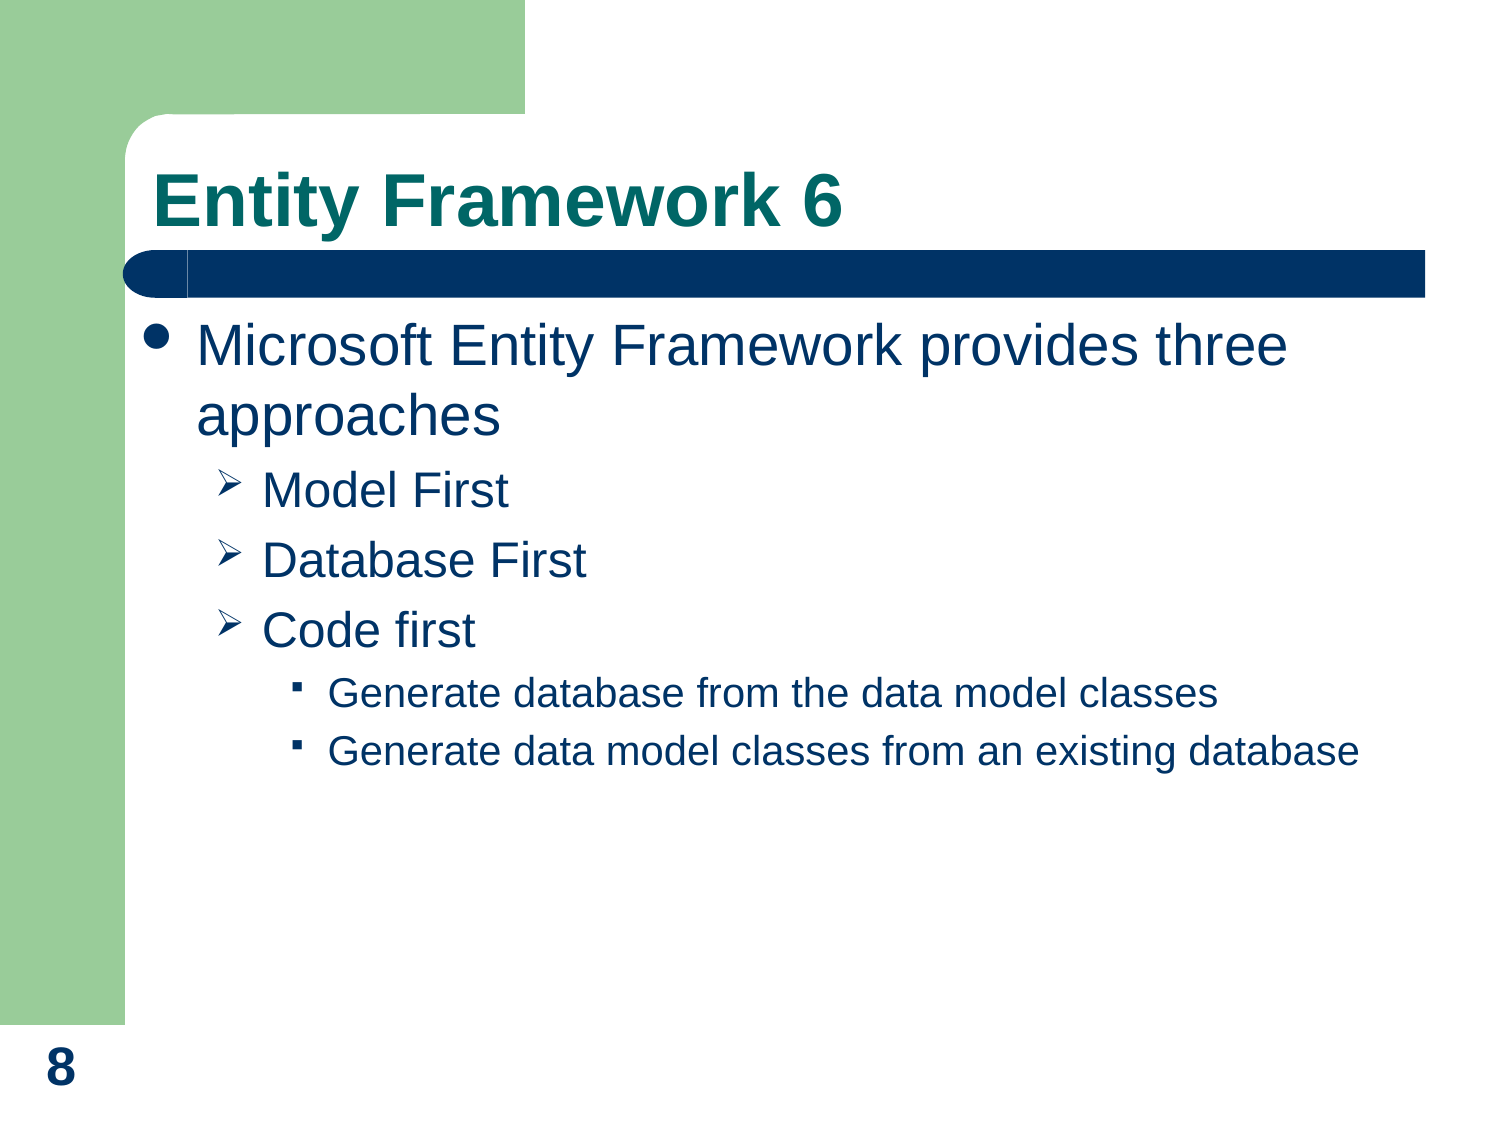

# Entity Framework 6
Microsoft Entity Framework provides three approaches
Model First
Database First
Code first
Generate database from the data model classes
Generate data model classes from an existing database
8